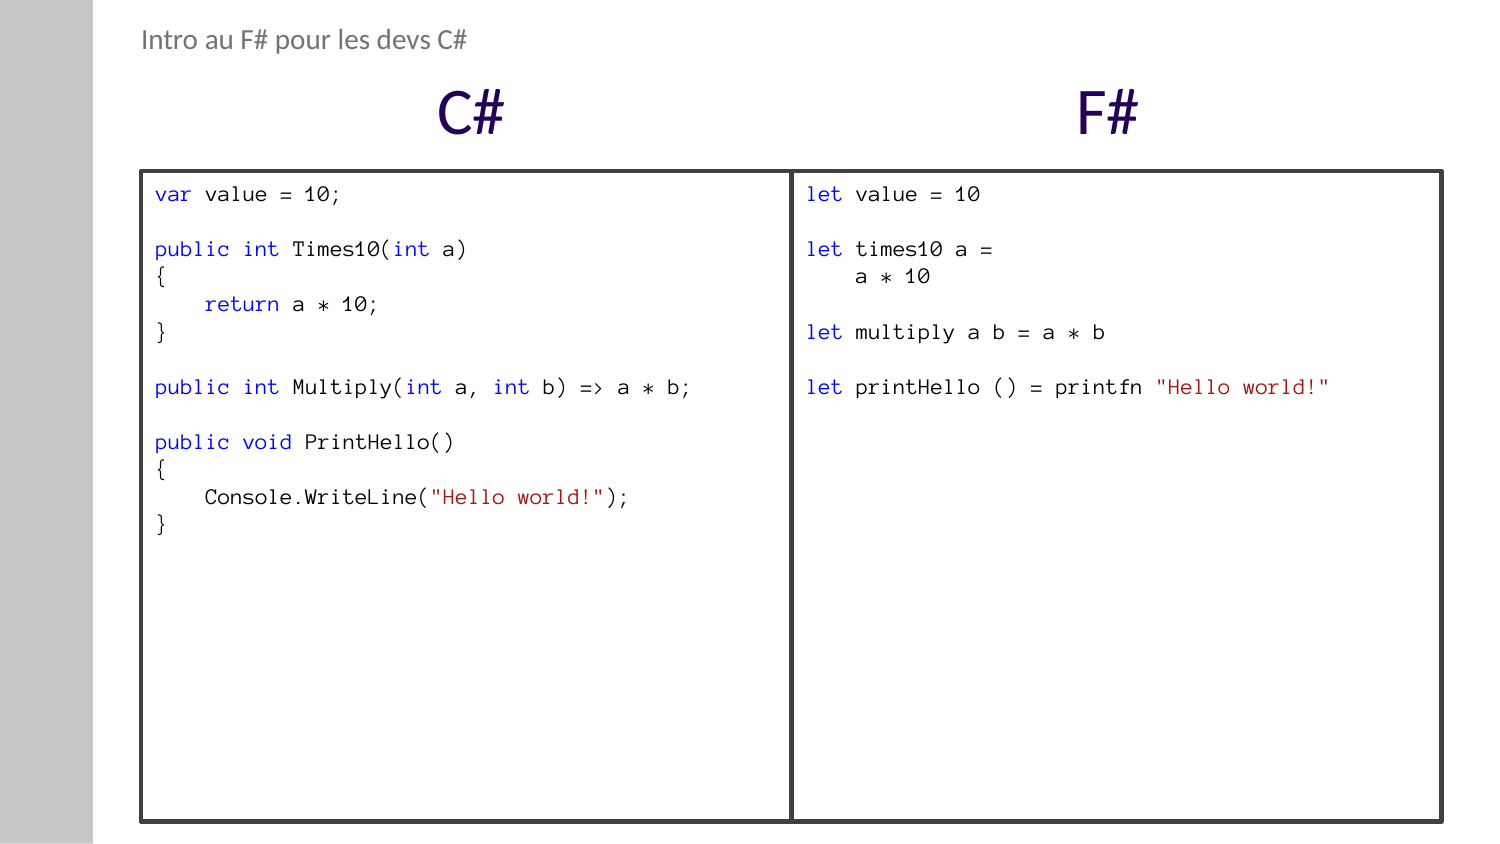

Intro au F# pour les devs C#
# C#                                      F#
var value = 10;

public int Times10(int a)
{
    return a * 10;
}

public int Multiply(int a, int b) => a * b;

public void PrintHello()
{
    Console.WriteLine("Hello world!");
}
let value = 10

let times10 a =
    a * 10

let multiply a b = a * b

let printHello () = printfn "Hello world!"